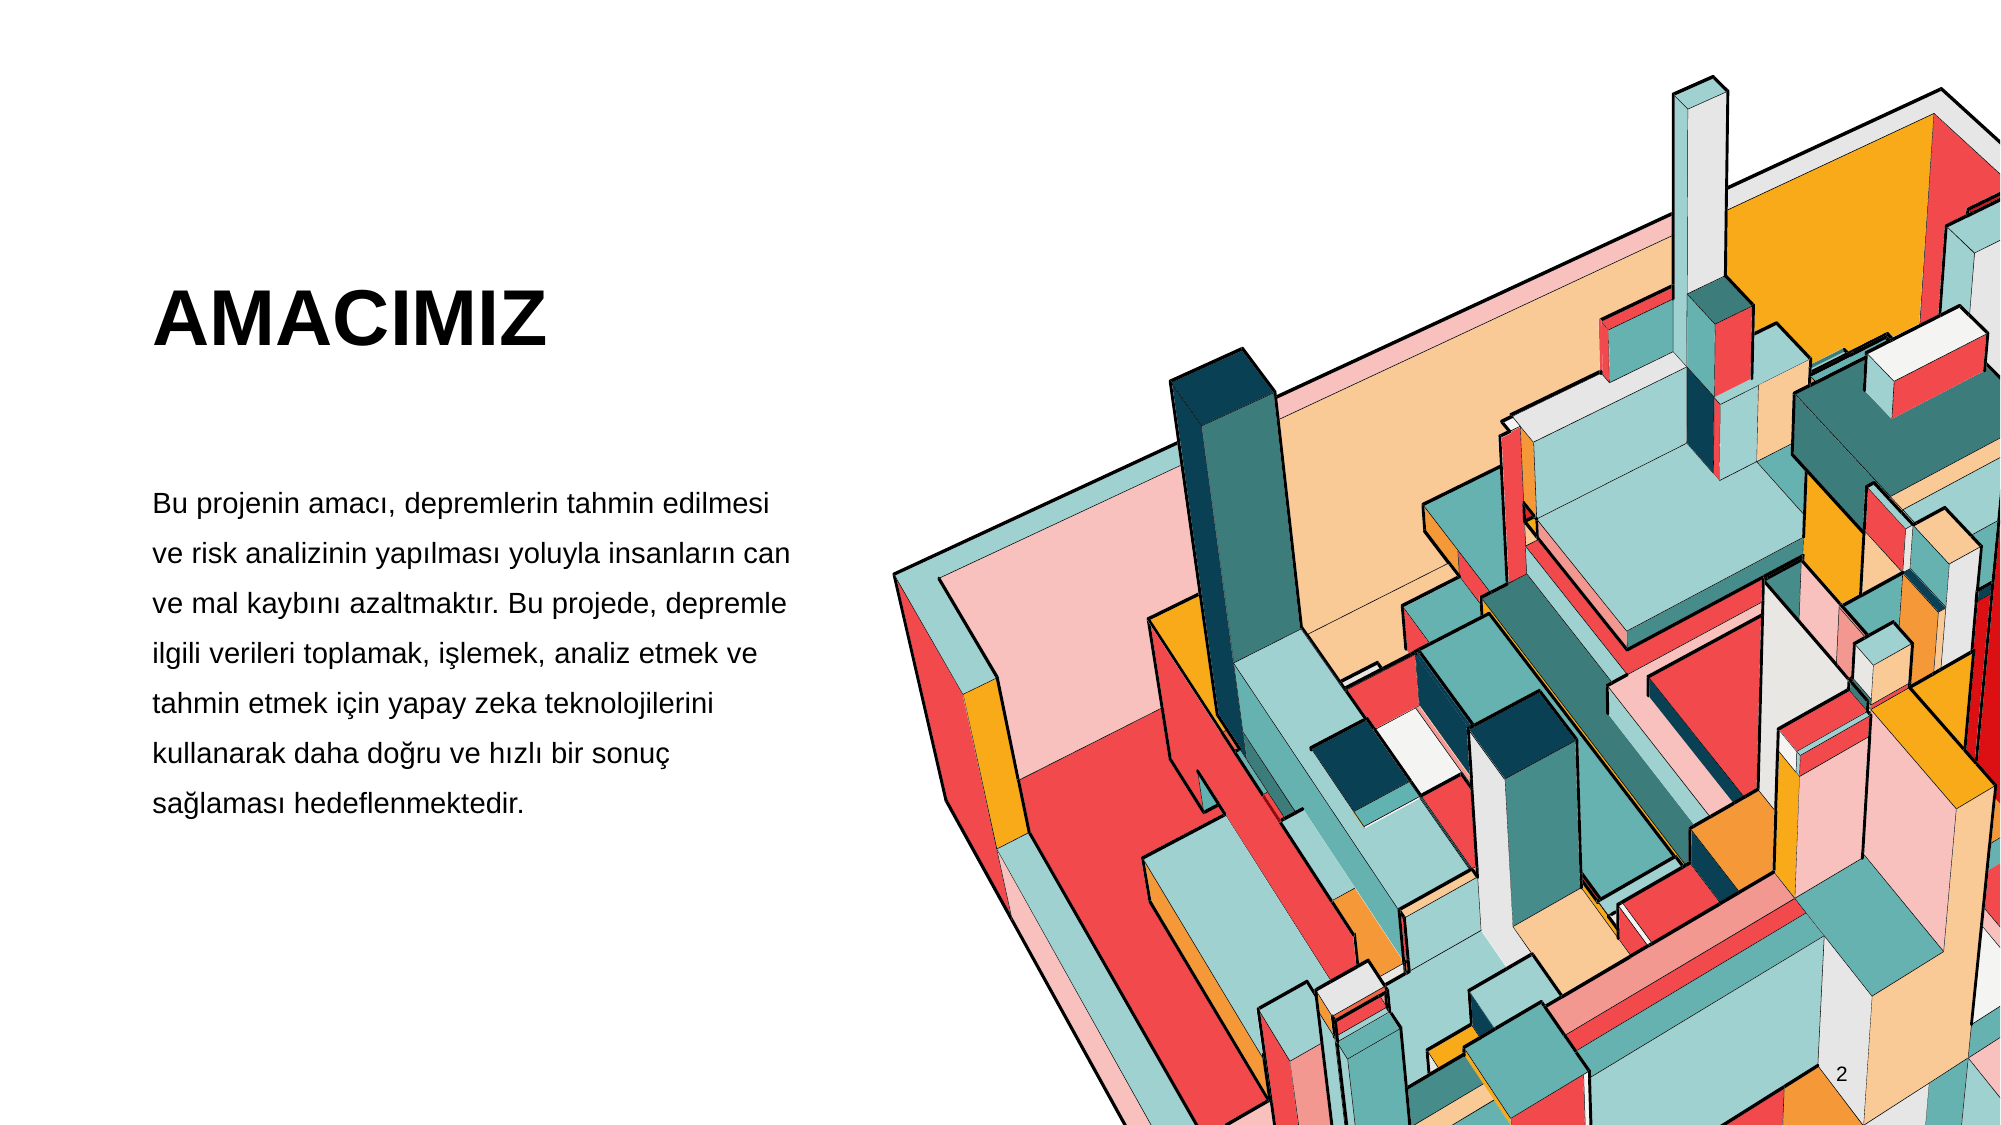

# AMACIMIZ
Bu projenin amacı, depremlerin tahmin edilmesi ve risk analizinin yapılması yoluyla insanların can ve mal kaybını azaltmaktır. Bu projede, depremle ilgili verileri toplamak, işlemek, analiz etmek ve tahmin etmek için yapay zeka teknolojilerini kullanarak daha doğru ve hızlı bir sonuç sağlaması hedeflenmektedir.
2